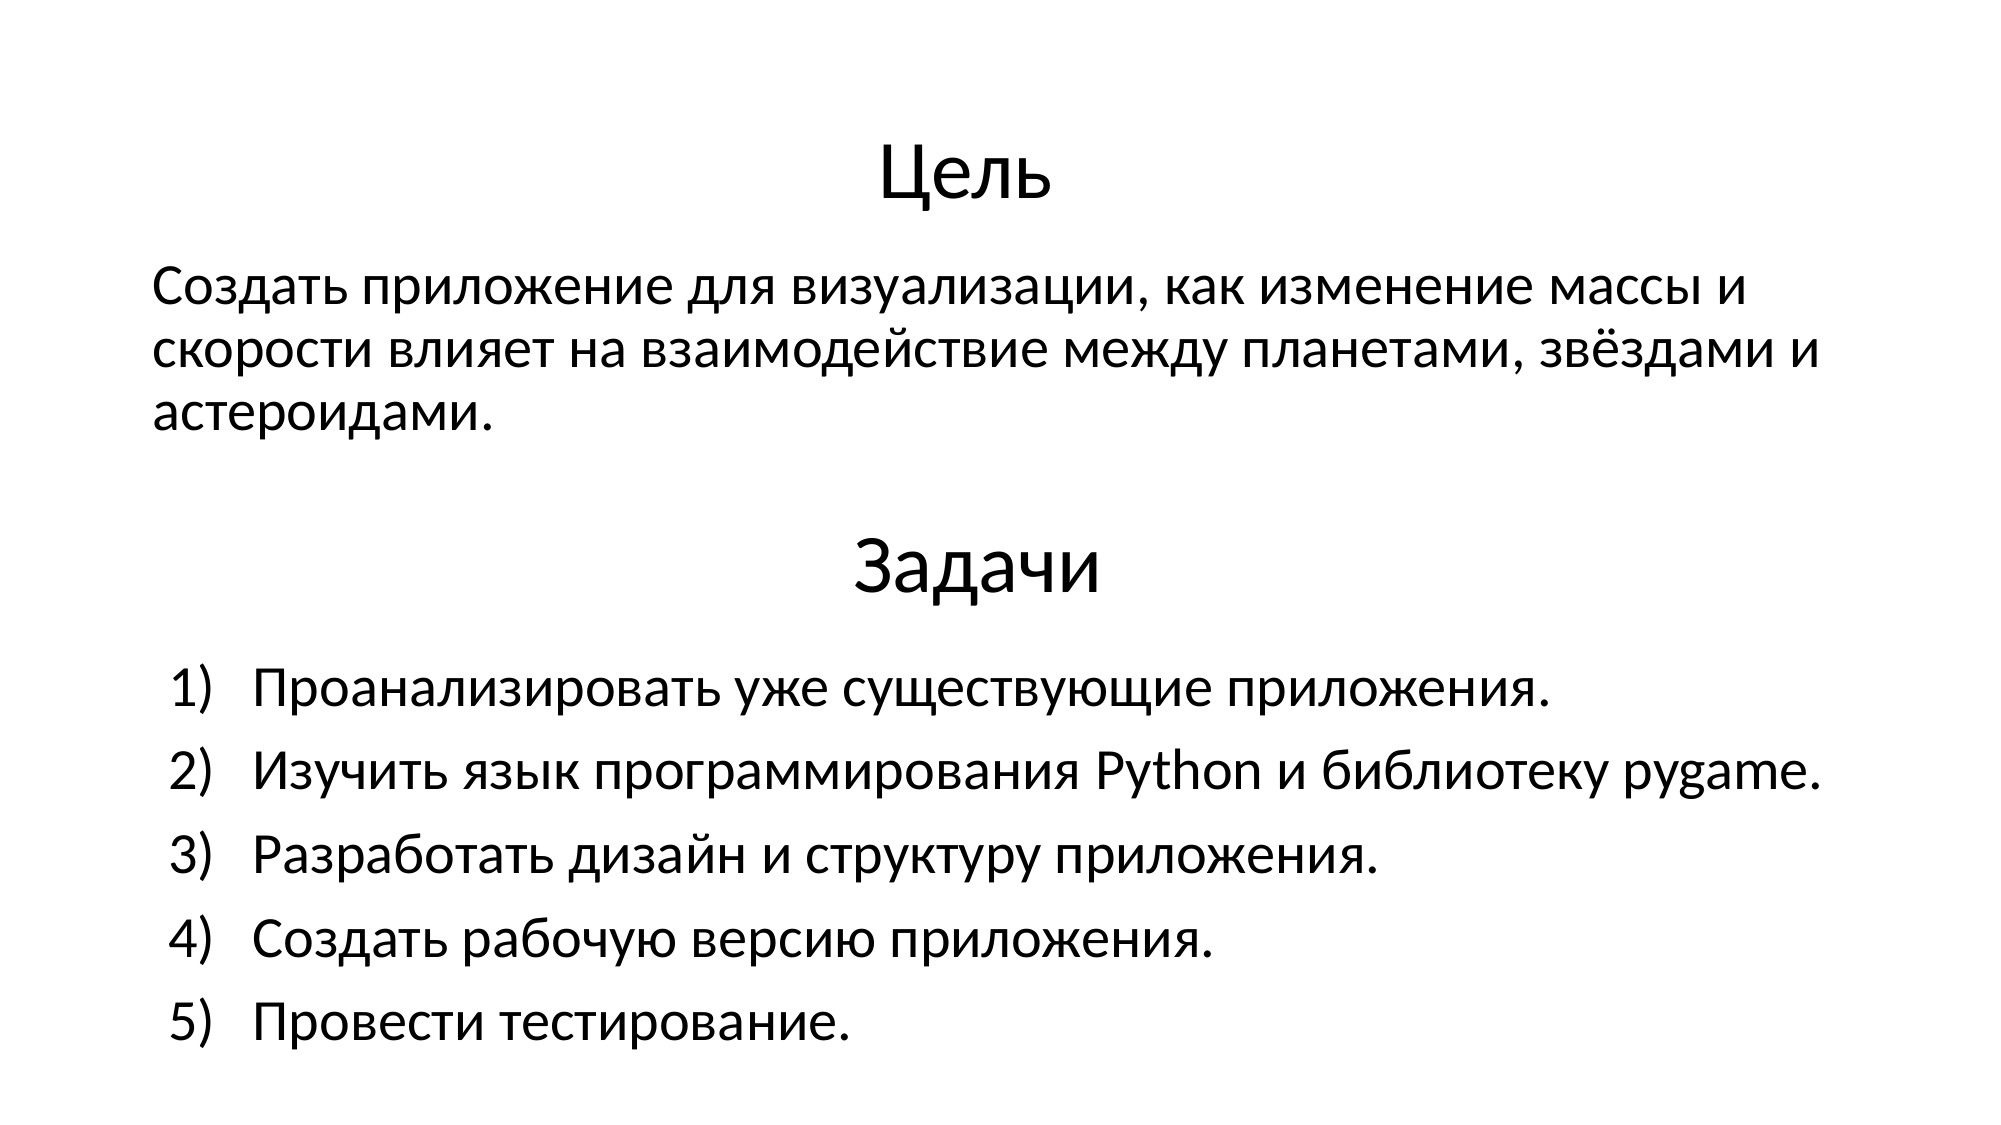

# Цель
Создать приложение для визуализации, как изменение массы и скорости влияет на взаимодействие между планетами, звёздами и астероидами.
                                 Задачи
Проанализировать уже существующие приложения.
Изучить язык программирования Python и библиотеку pygame.
Разработать дизайн и структуру приложения.
Создать рабочую версию приложения.
Провести тестирование.